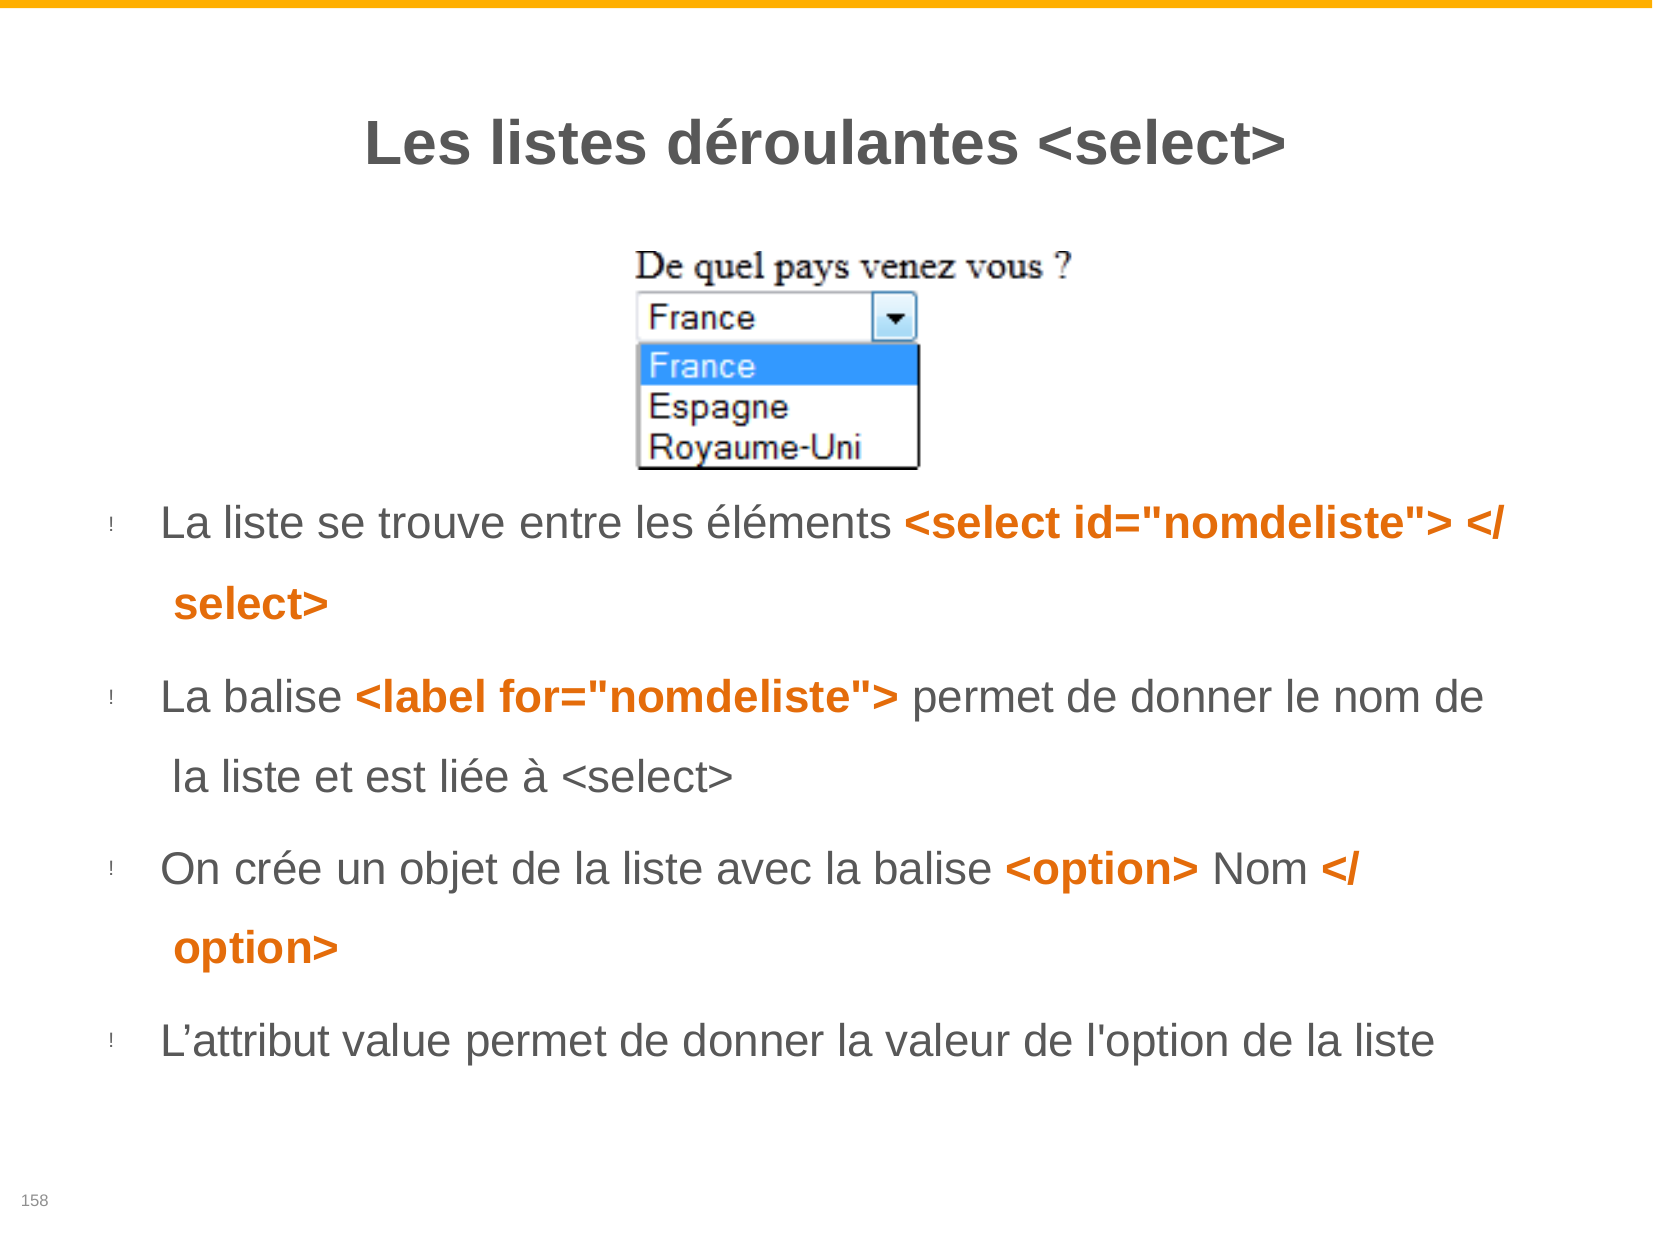

# Les listes déroulantes <select>

La liste se trouve entre les éléments <select id="nomdeliste"> </  select>
!
La balise <label for="nomdeliste"> permet de donner le nom de  la liste et est liée à <select>
!
On crée un objet de la liste avec la balise <option> Nom </  option>
!
L’attribut value permet de donner la valeur de l'option de la liste
!

158